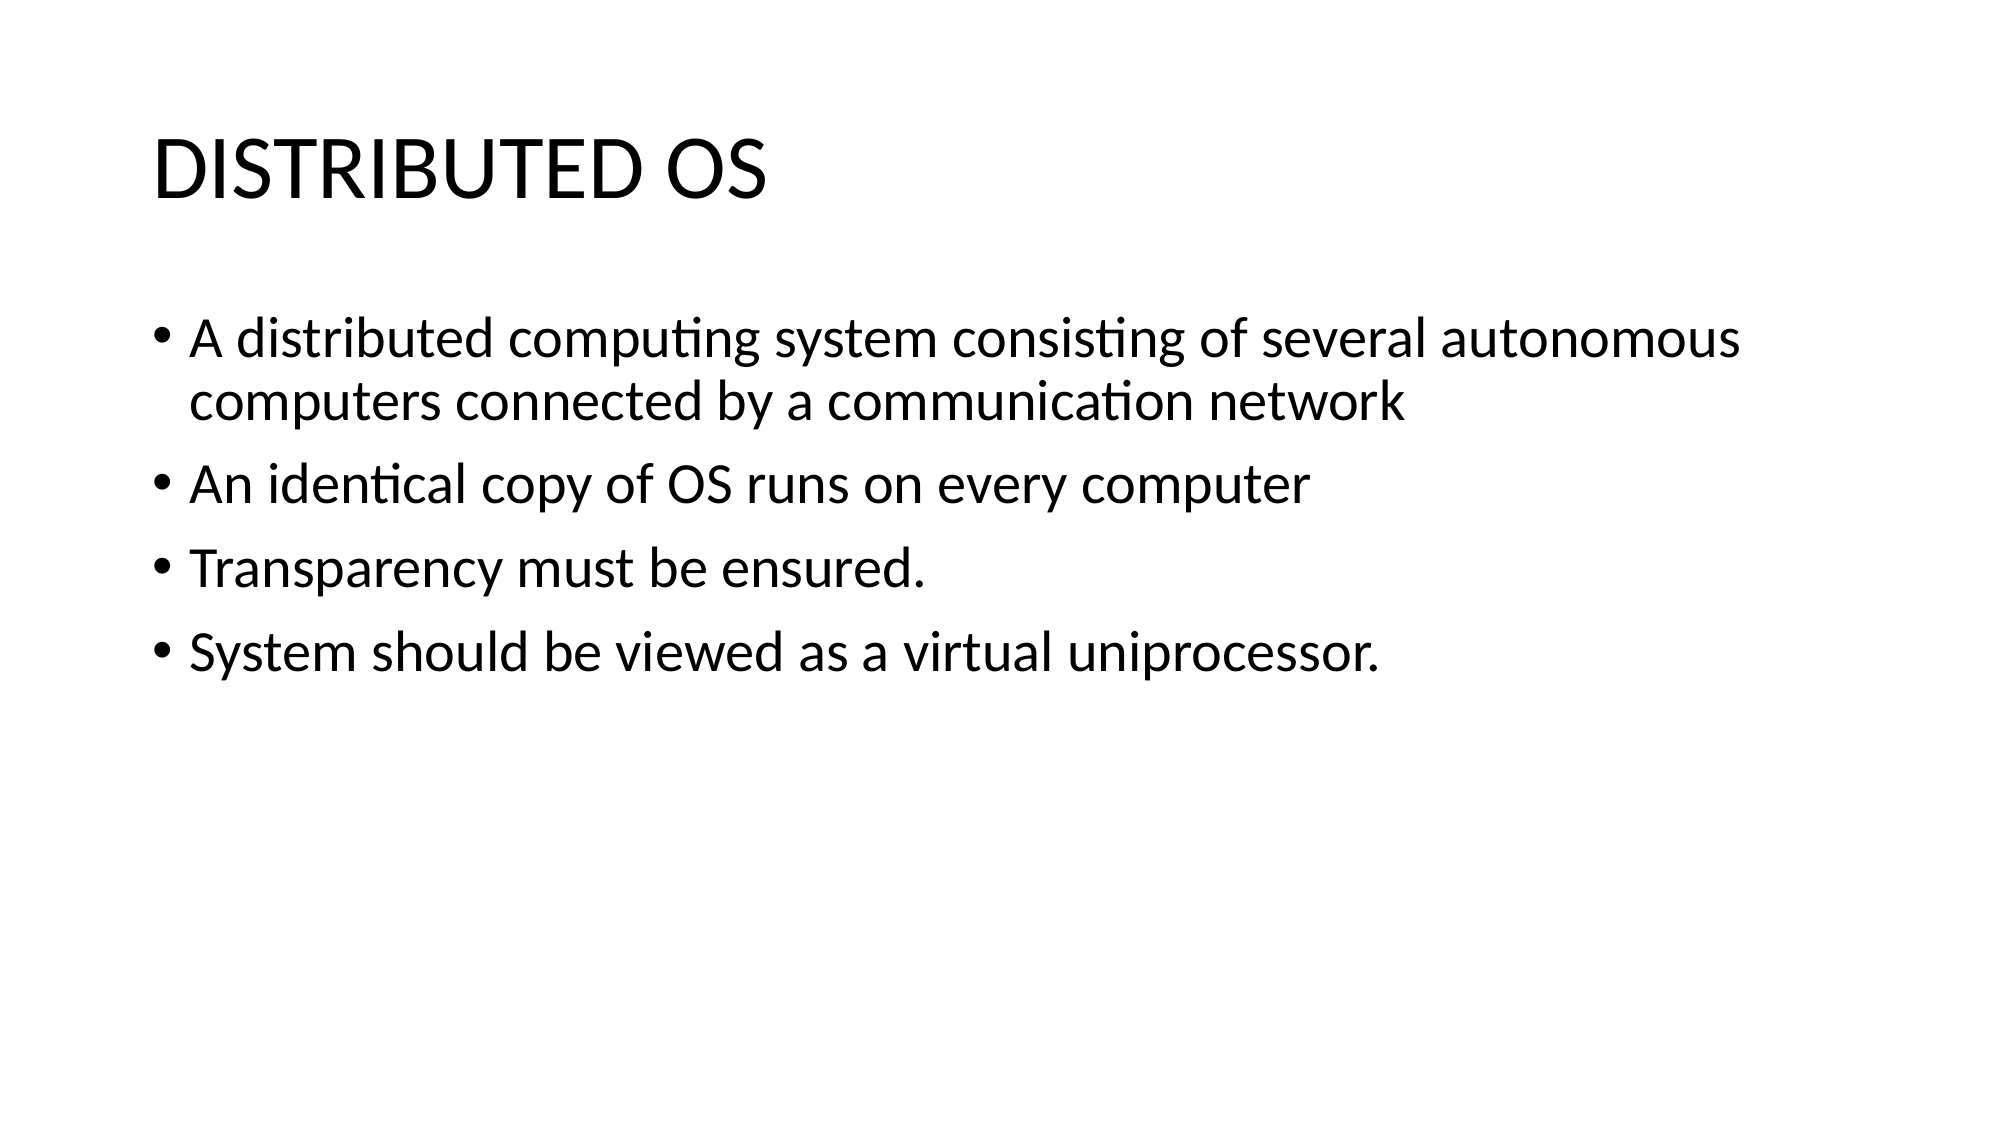

# DISTRIBUTED OS
A distributed computing system consisting of several autonomous computers connected by a communication network
An identical copy of OS runs on every computer
Transparency must be ensured.
System should be viewed as a virtual uniprocessor.